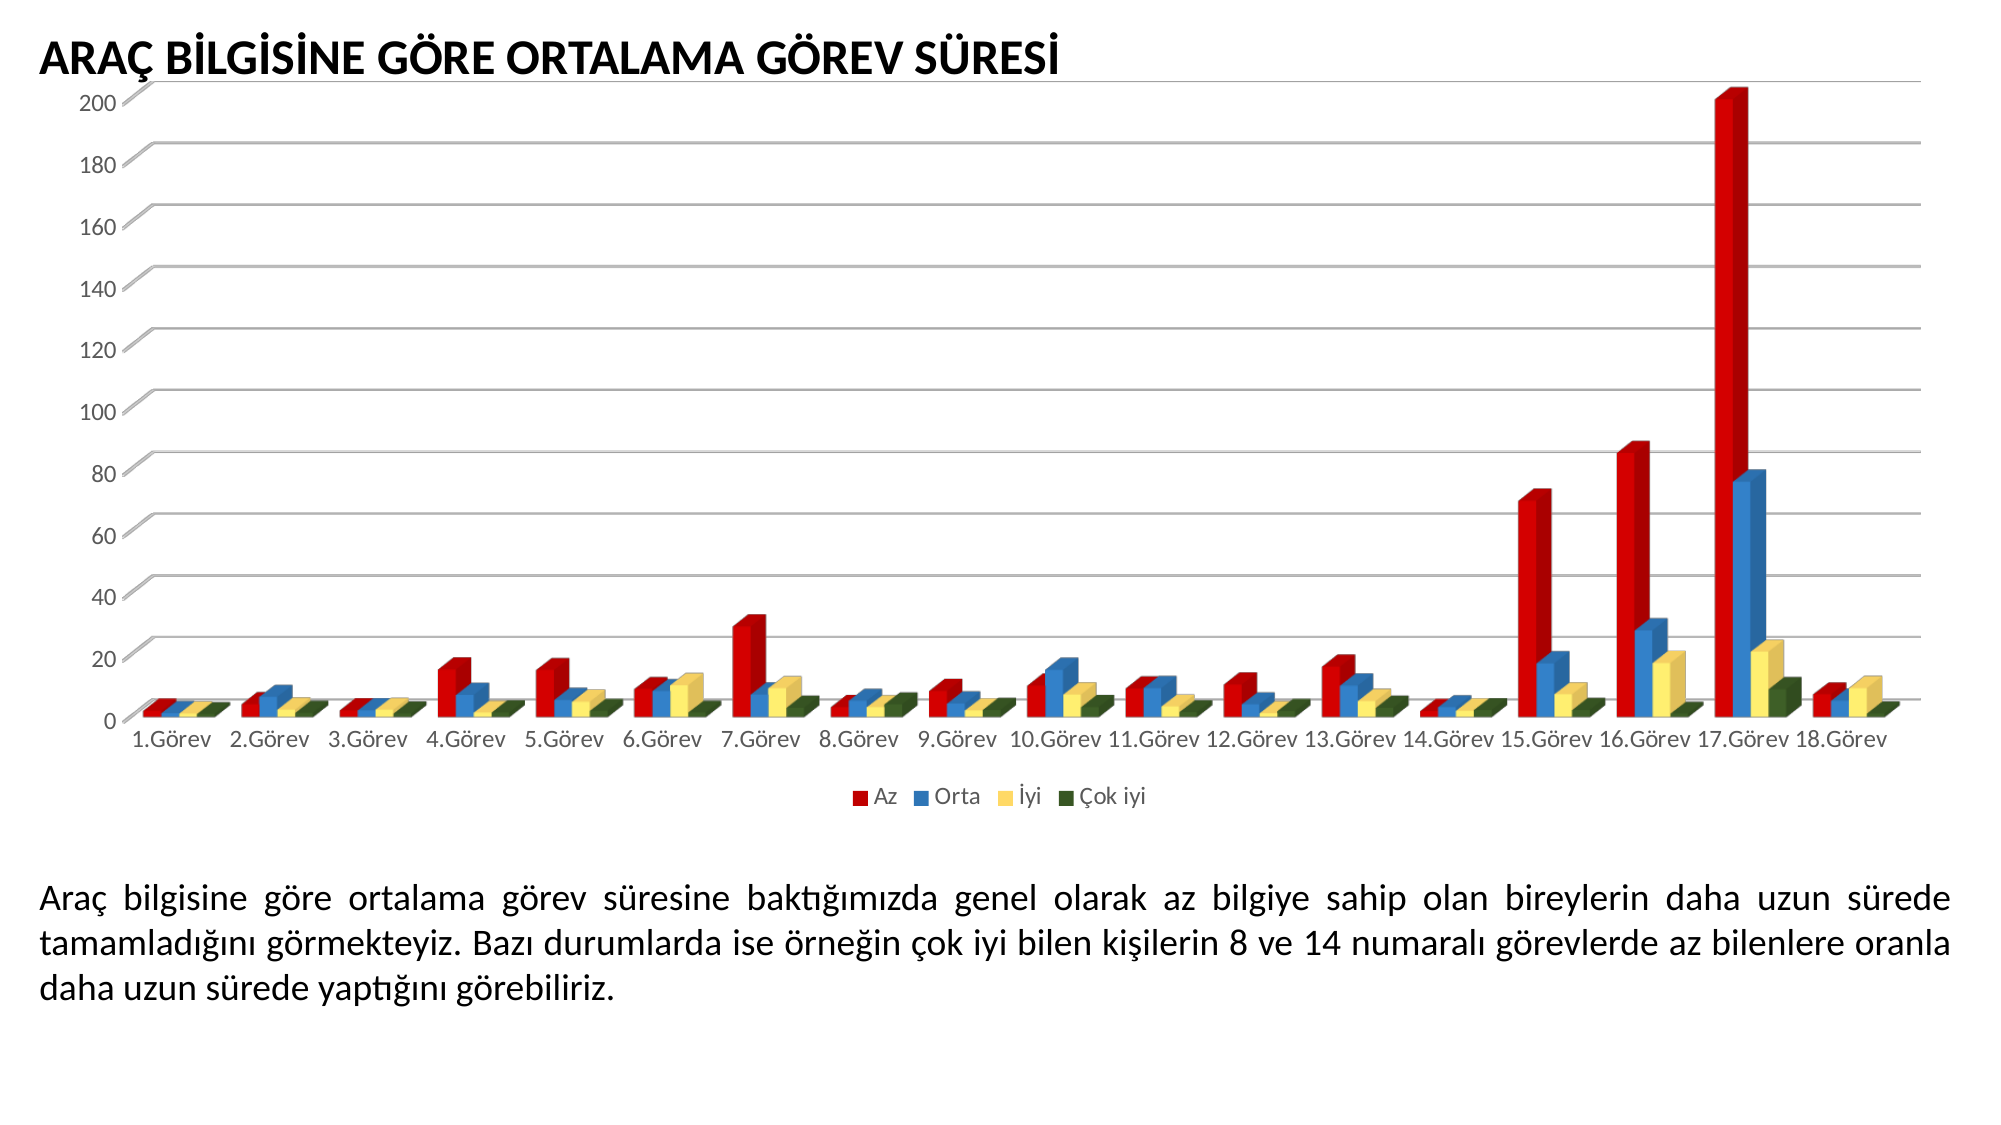

ARAÇ BİLGİSİNE GÖRE ORTALAMA GÖREV SÜRESİ

[unsupported chart]

Araç bilgisine göre ortalama görev süresine baktığımızda genel olarak az bilgiye sahip olan bireylerin daha uzun sürede tamamladığını görmekteyiz. Bazı durumlarda ise örneğin çok iyi bilen kişilerin 8 ve 14 numaralı görevlerde az bilenlere oranla daha uzun sürede yaptığını görebiliriz.